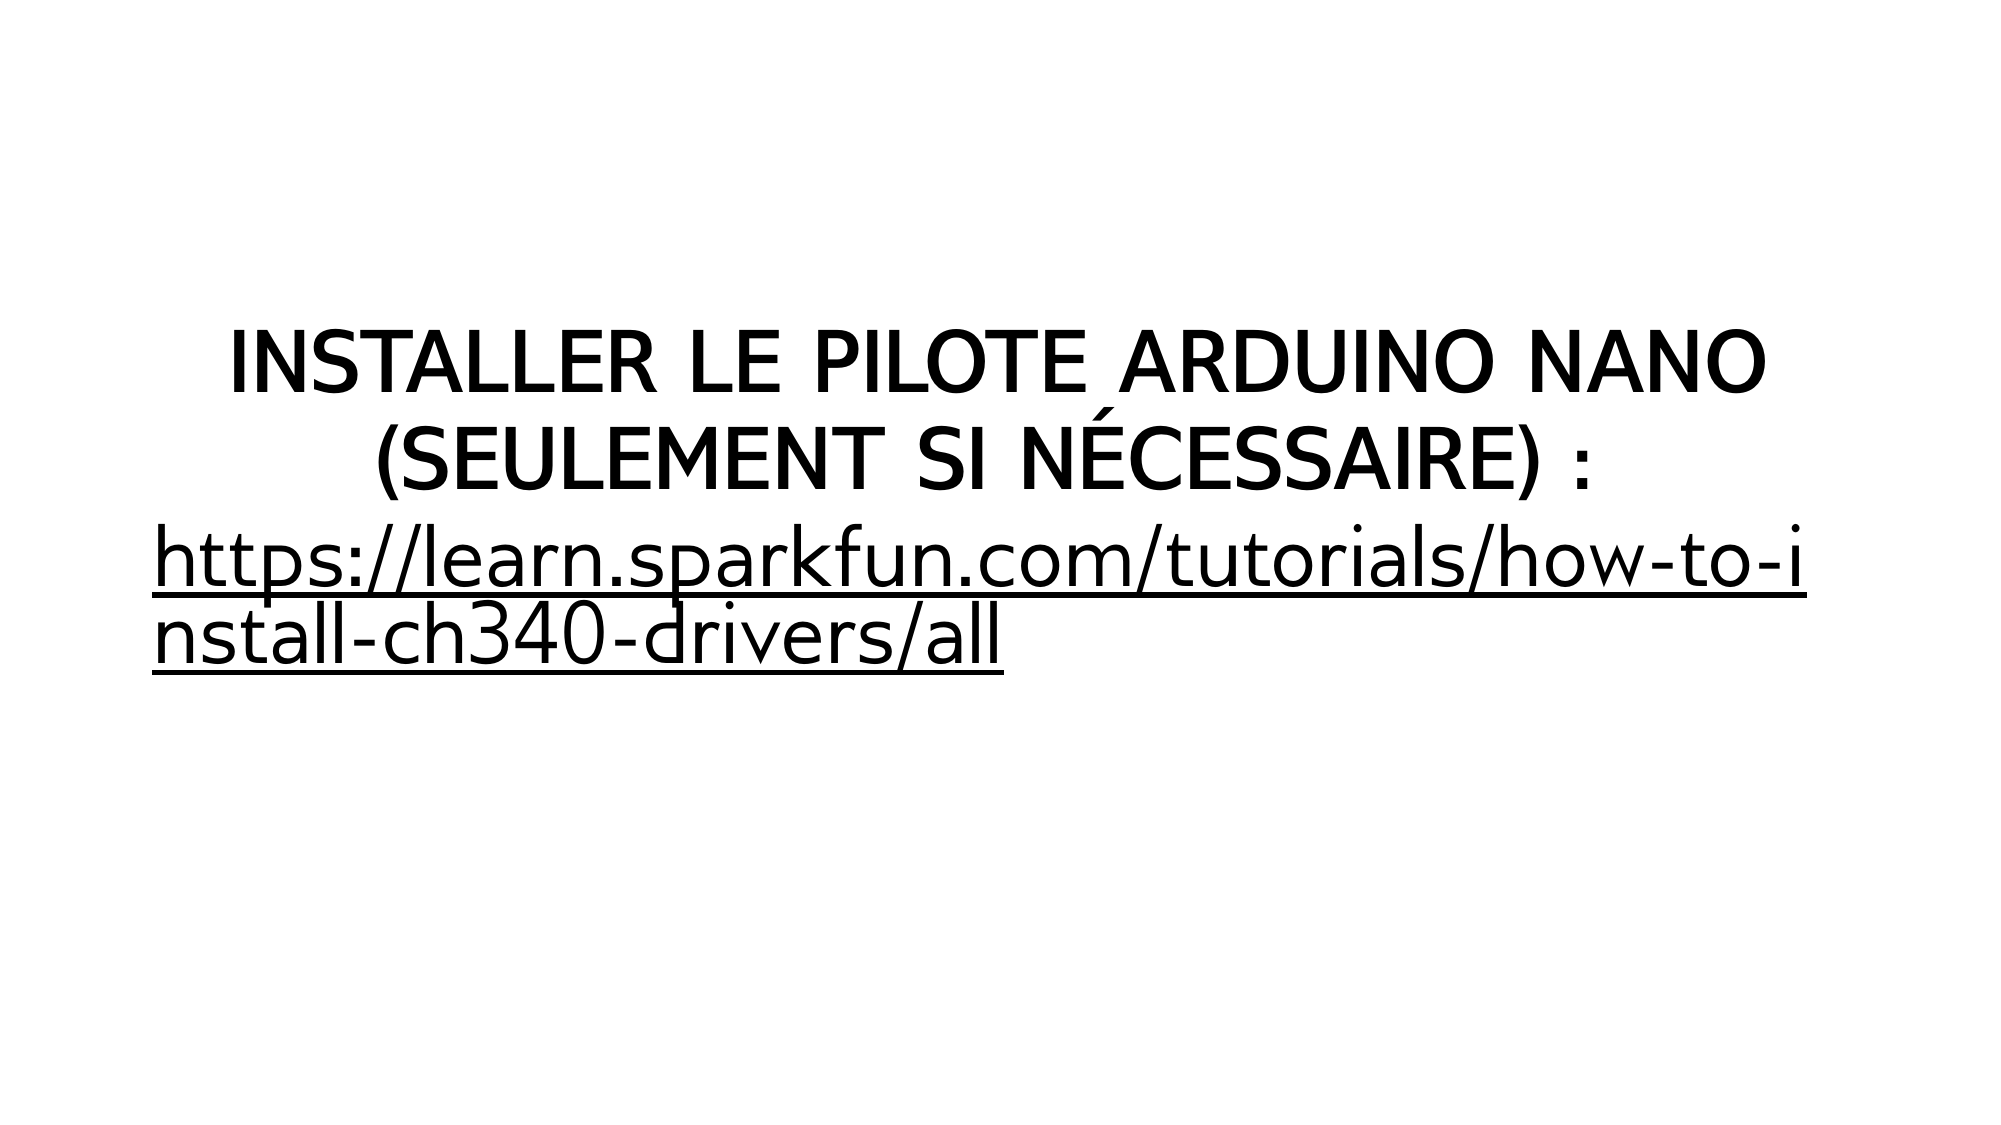

# INSTALLER LE PILOTE ARDUINO NANO (SEULEMENT SI NÉCESSAIRE) : https://learn.sparkfun.com/tutorials/how-to-install-ch340-drivers/all